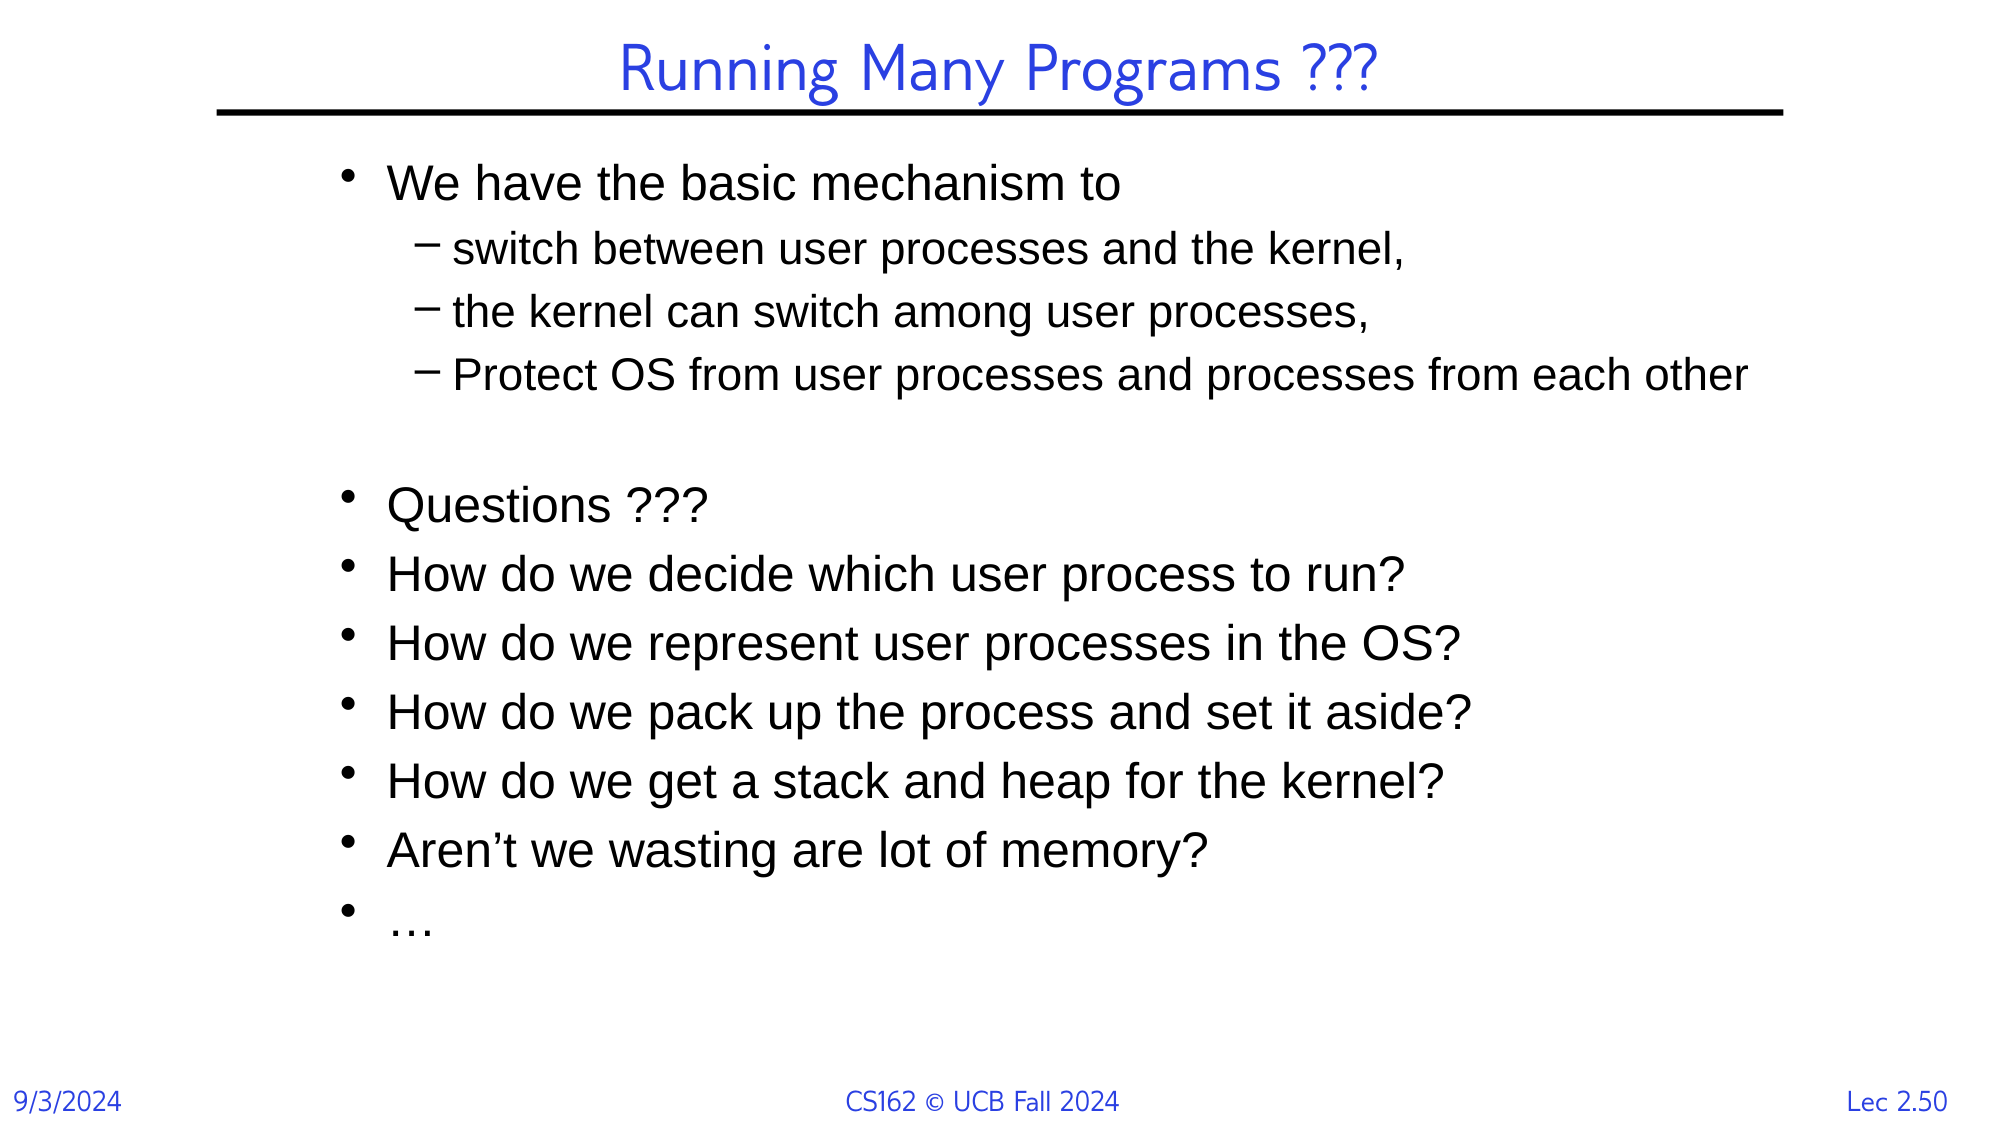

# Running Many Programs ???
We have the basic mechanism to
switch between user processes and the kernel,
the kernel can switch among user processes,
Protect OS from user processes and processes from each other

Questions ???
How do we decide which user process to run?
How do we represent user processes in the OS?
How do we pack up the process and set it aside?
How do we get a stack and heap for the kernel?
Aren’t we wasting are lot of memory?
…